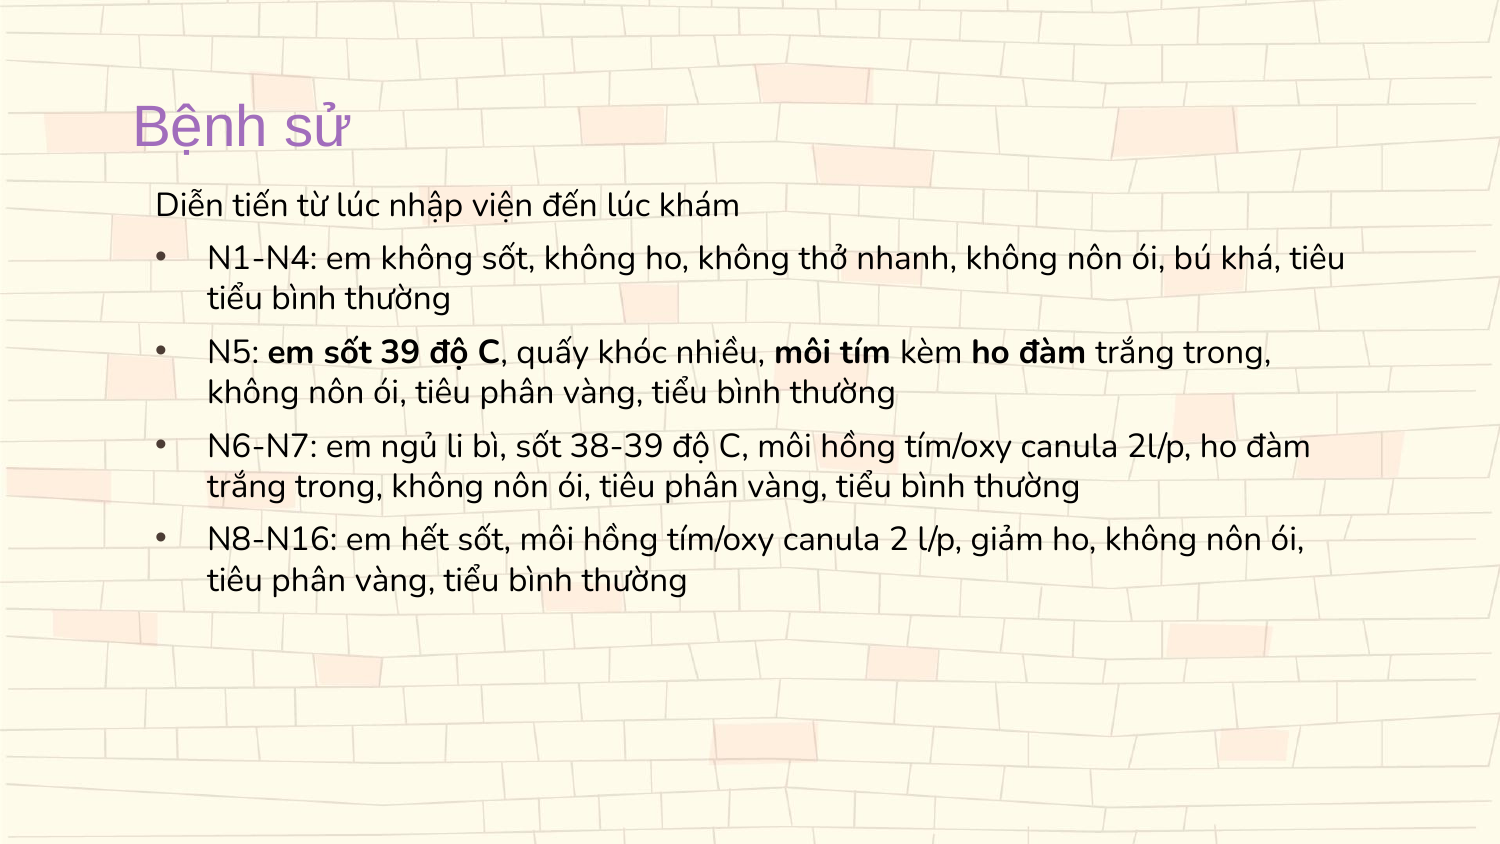

# Bệnh sử
Diễn tiến từ lúc nhập viện đến lúc khám
N1-N4: em không sốt, không ho, không thở nhanh, không nôn ói, bú khá, tiêu tiểu bình thường
N5: em sốt 39 độ C, quấy khóc nhiều, môi tím kèm ho đàm trắng trong, không nôn ói, tiêu phân vàng, tiểu bình thường
N6-N7: em ngủ li bì, sốt 38-39 độ C, môi hồng tím/oxy canula 2l/p, ho đàm trắng trong, không nôn ói, tiêu phân vàng, tiểu bình thường
N8-N16: em hết sốt, môi hồng tím/oxy canula 2 l/p, giảm ho, không nôn ói, tiêu phân vàng, tiểu bình thường